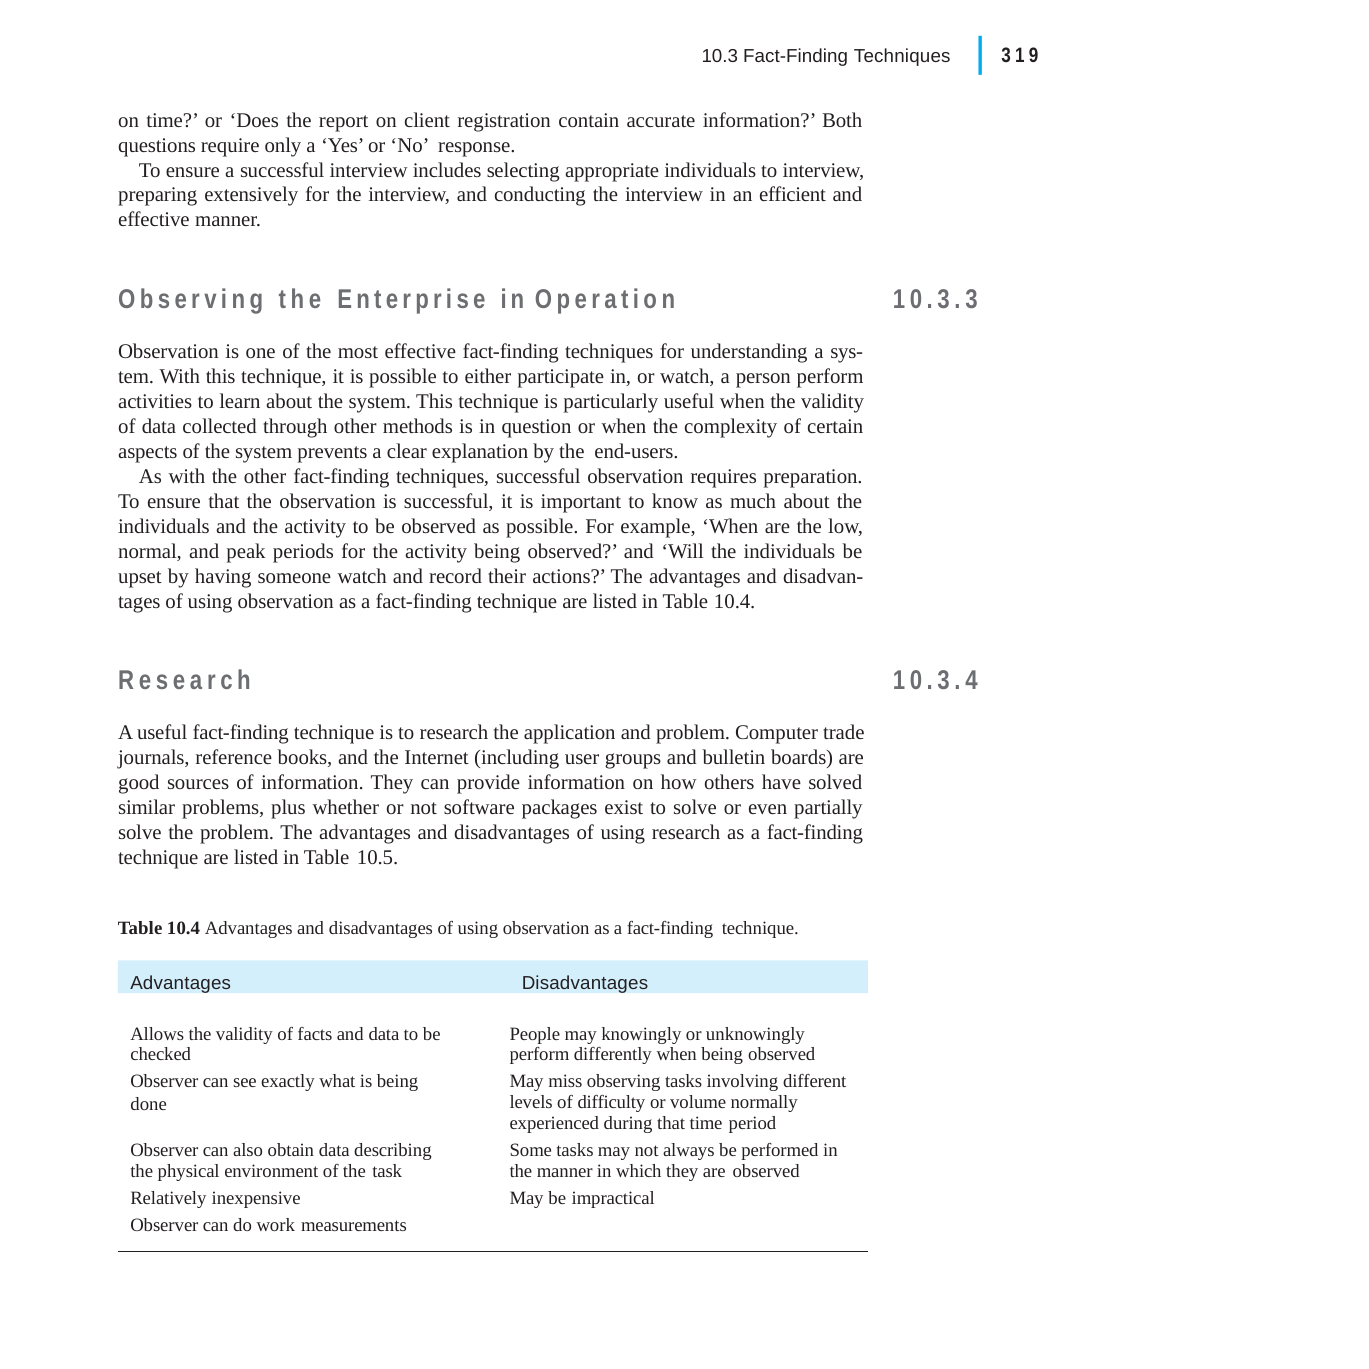

|
319
10.3 Fact-Finding Techniques
on time?’ or ‘Does the report on client registration contain accurate information?’ Both  questions require only a ‘Yes’ or ‘No’ response.
To ensure a successful interview includes selecting appropriate individuals to interview,  preparing extensively for the interview, and conducting the interview in an efficient and  effective manner.
Observing the Enterprise in Operation
Observation is one of the most effective fact-finding techniques for understanding a sys-  tem. With this technique, it is possible to either participate in, or watch, a person perform  activities to learn about the system. This technique is particularly useful when the validity  of data collected through other methods is in question or when the complexity of certain  aspects of the system prevents a clear explanation by the end-users.
As with the other fact-finding techniques, successful observation requires preparation.  To ensure that the observation is successful, it is important to know as much about the  individuals and the activity to be observed as possible. For example, ‘When are the low,  normal, and peak periods for the activity being observed?’ and ‘Will the individuals be  upset by having someone watch and record their actions?’ The advantages and disadvan-  tages of using observation as a fact-finding technique are listed in Table 10.4.
10.3.3
Research
A useful fact-finding technique is to research the application and problem. Computer trade  journals, reference books, and the Internet (including user groups and bulletin boards) are  good sources of information. They can provide information on how others have solved  similar problems, plus whether or not software packages exist to solve or even partially  solve the problem. The advantages and disadvantages of using research as a fact-finding  technique are listed in Table 10.5.
10.3.4
Table 10.4 Advantages and disadvantages of using observation as a fact-finding technique.
Advantages	Disadvantages
People may knowingly or unknowingly  perform differently when being observed
May miss observing tasks involving different  levels of difficulty or volume normally  experienced during that time period
Some tasks may not always be performed in  the manner in which they are observed
May be impractical
Allows the validity of facts and data to be  checked
Observer can see exactly what is being done
Observer can also obtain data describing  the physical environment of the task
Relatively inexpensive
Observer can do work measurements